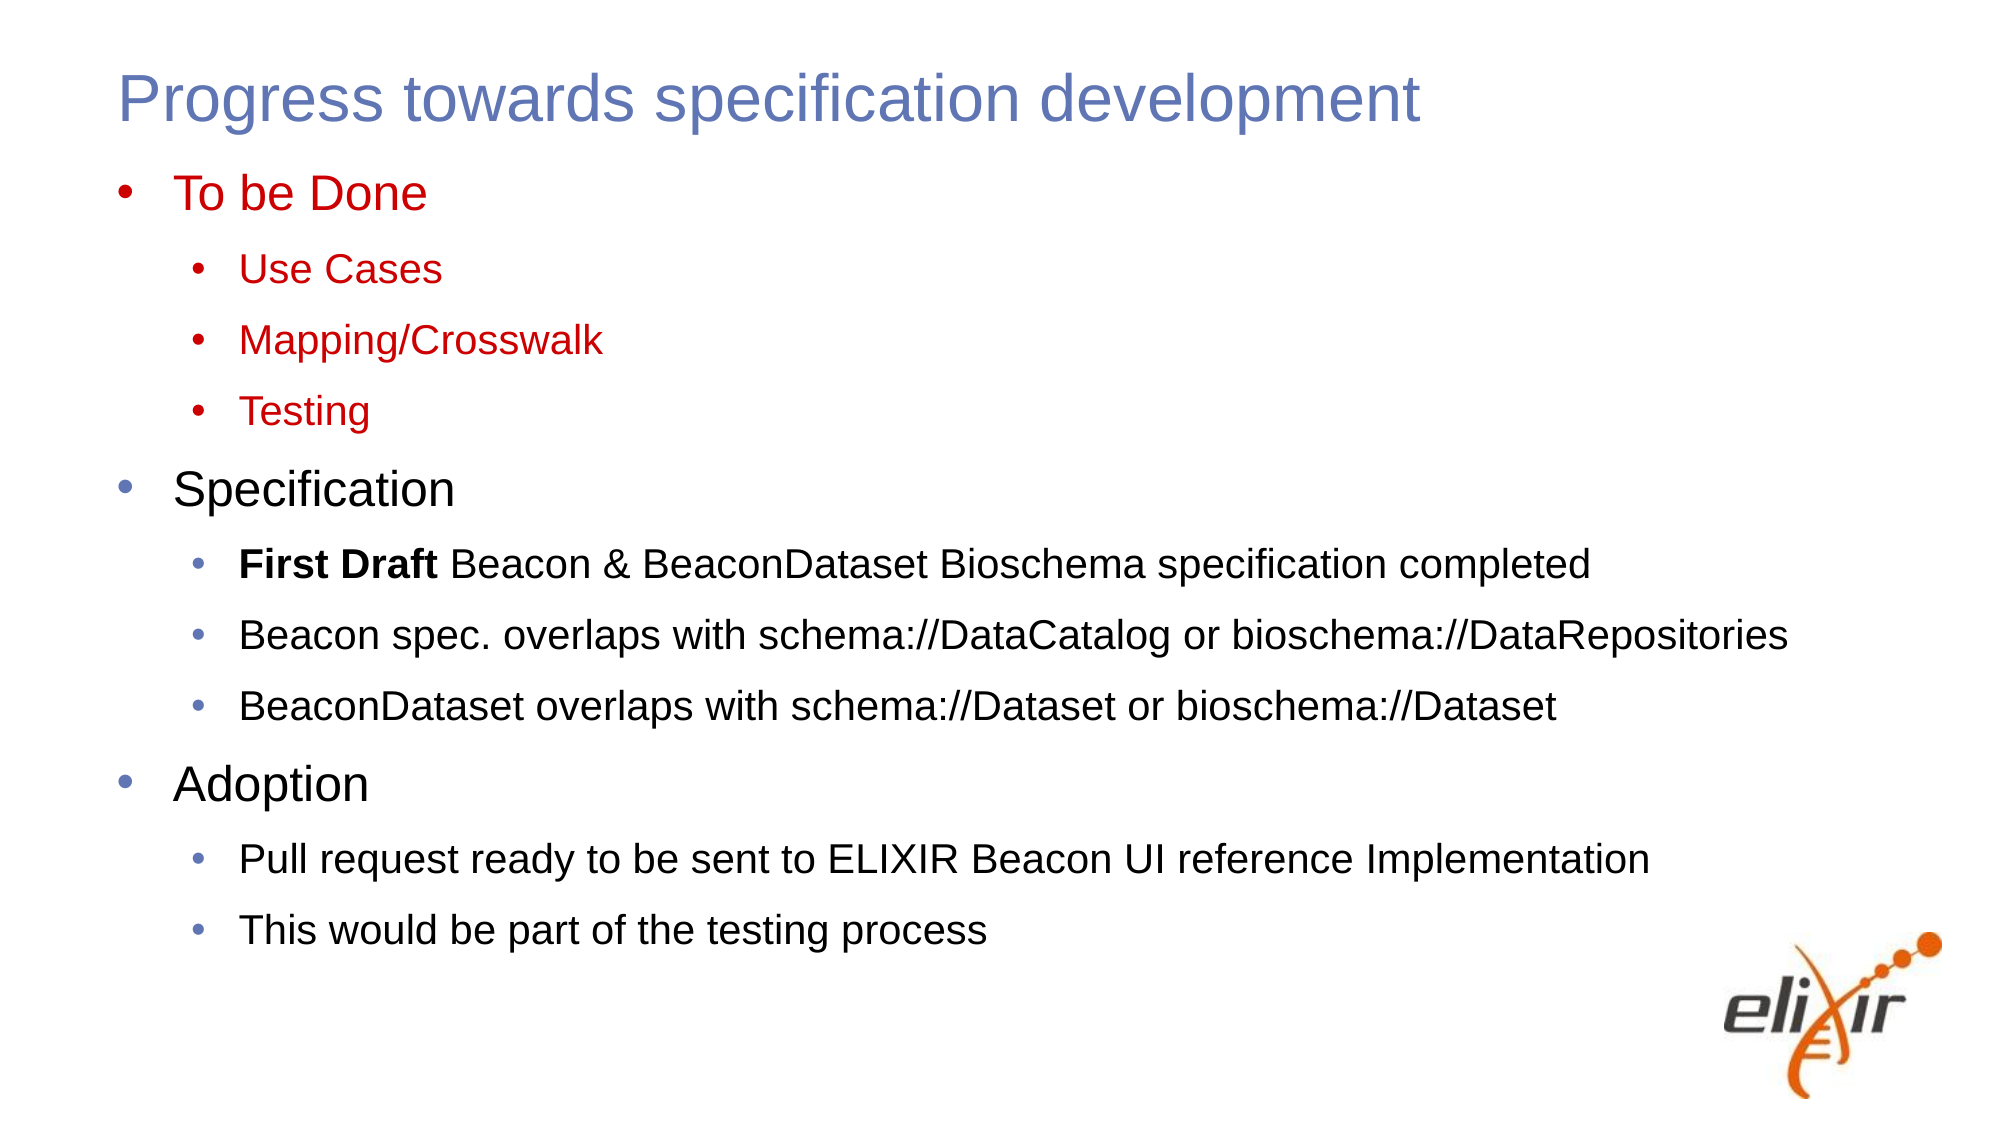

# Progress towards specification development
To be Done
Use Cases
Mapping/Crosswalk
Testing
Specification
First Draft Beacon & BeaconDataset Bioschema specification completed
Beacon spec. overlaps with schema://DataCatalog or bioschema://DataRepositories
BeaconDataset overlaps with schema://Dataset or bioschema://Dataset
Adoption
Pull request ready to be sent to ELIXIR Beacon UI reference Implementation
This would be part of the testing process